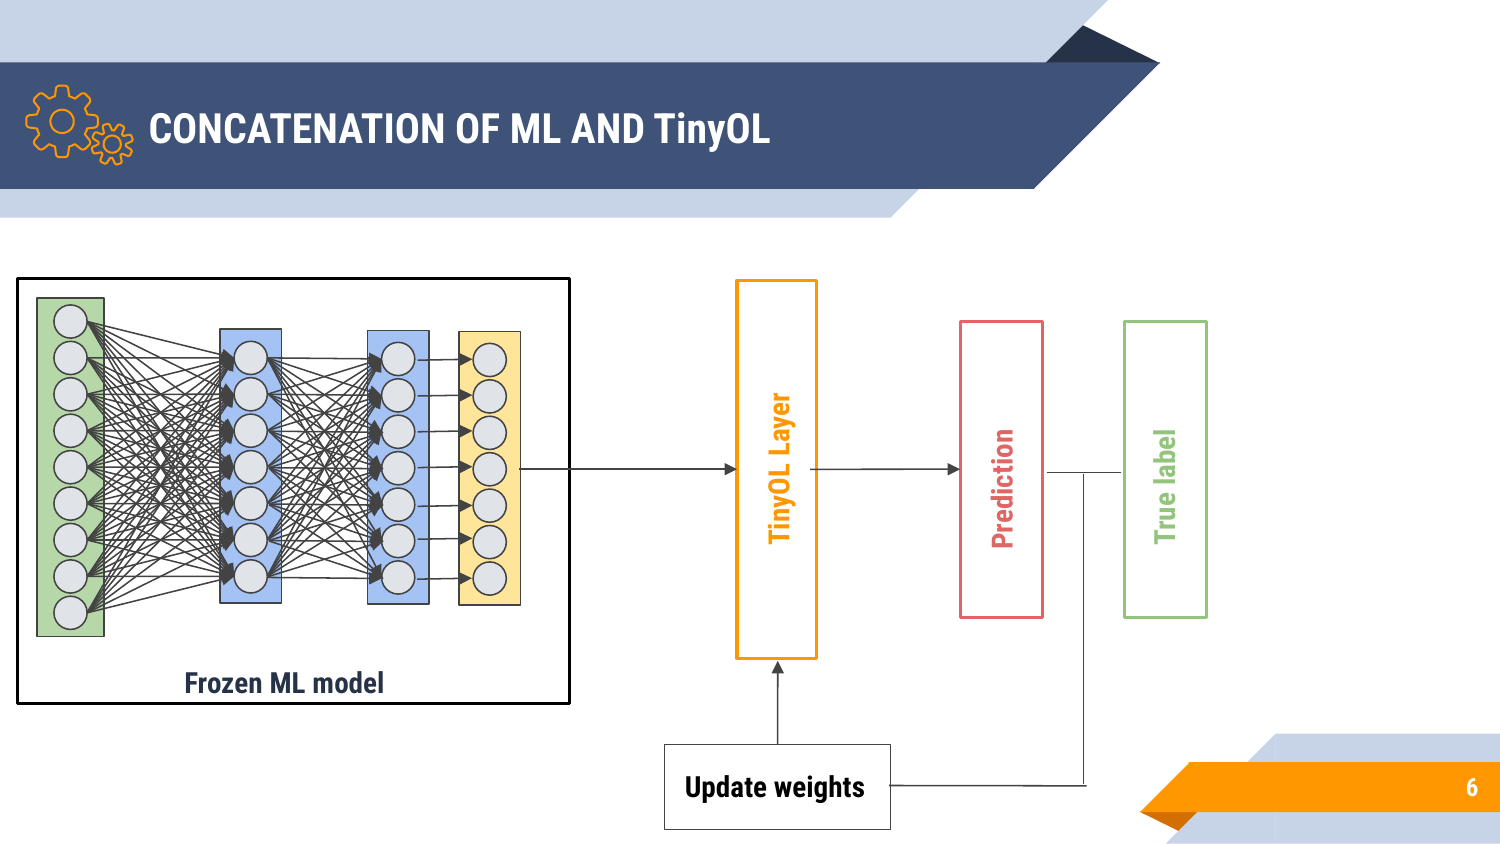

# CONCATENATION OF ML AND TinyOL

True label

Prediction

TinyOL Layer

Frozen ML model

Update weights
6